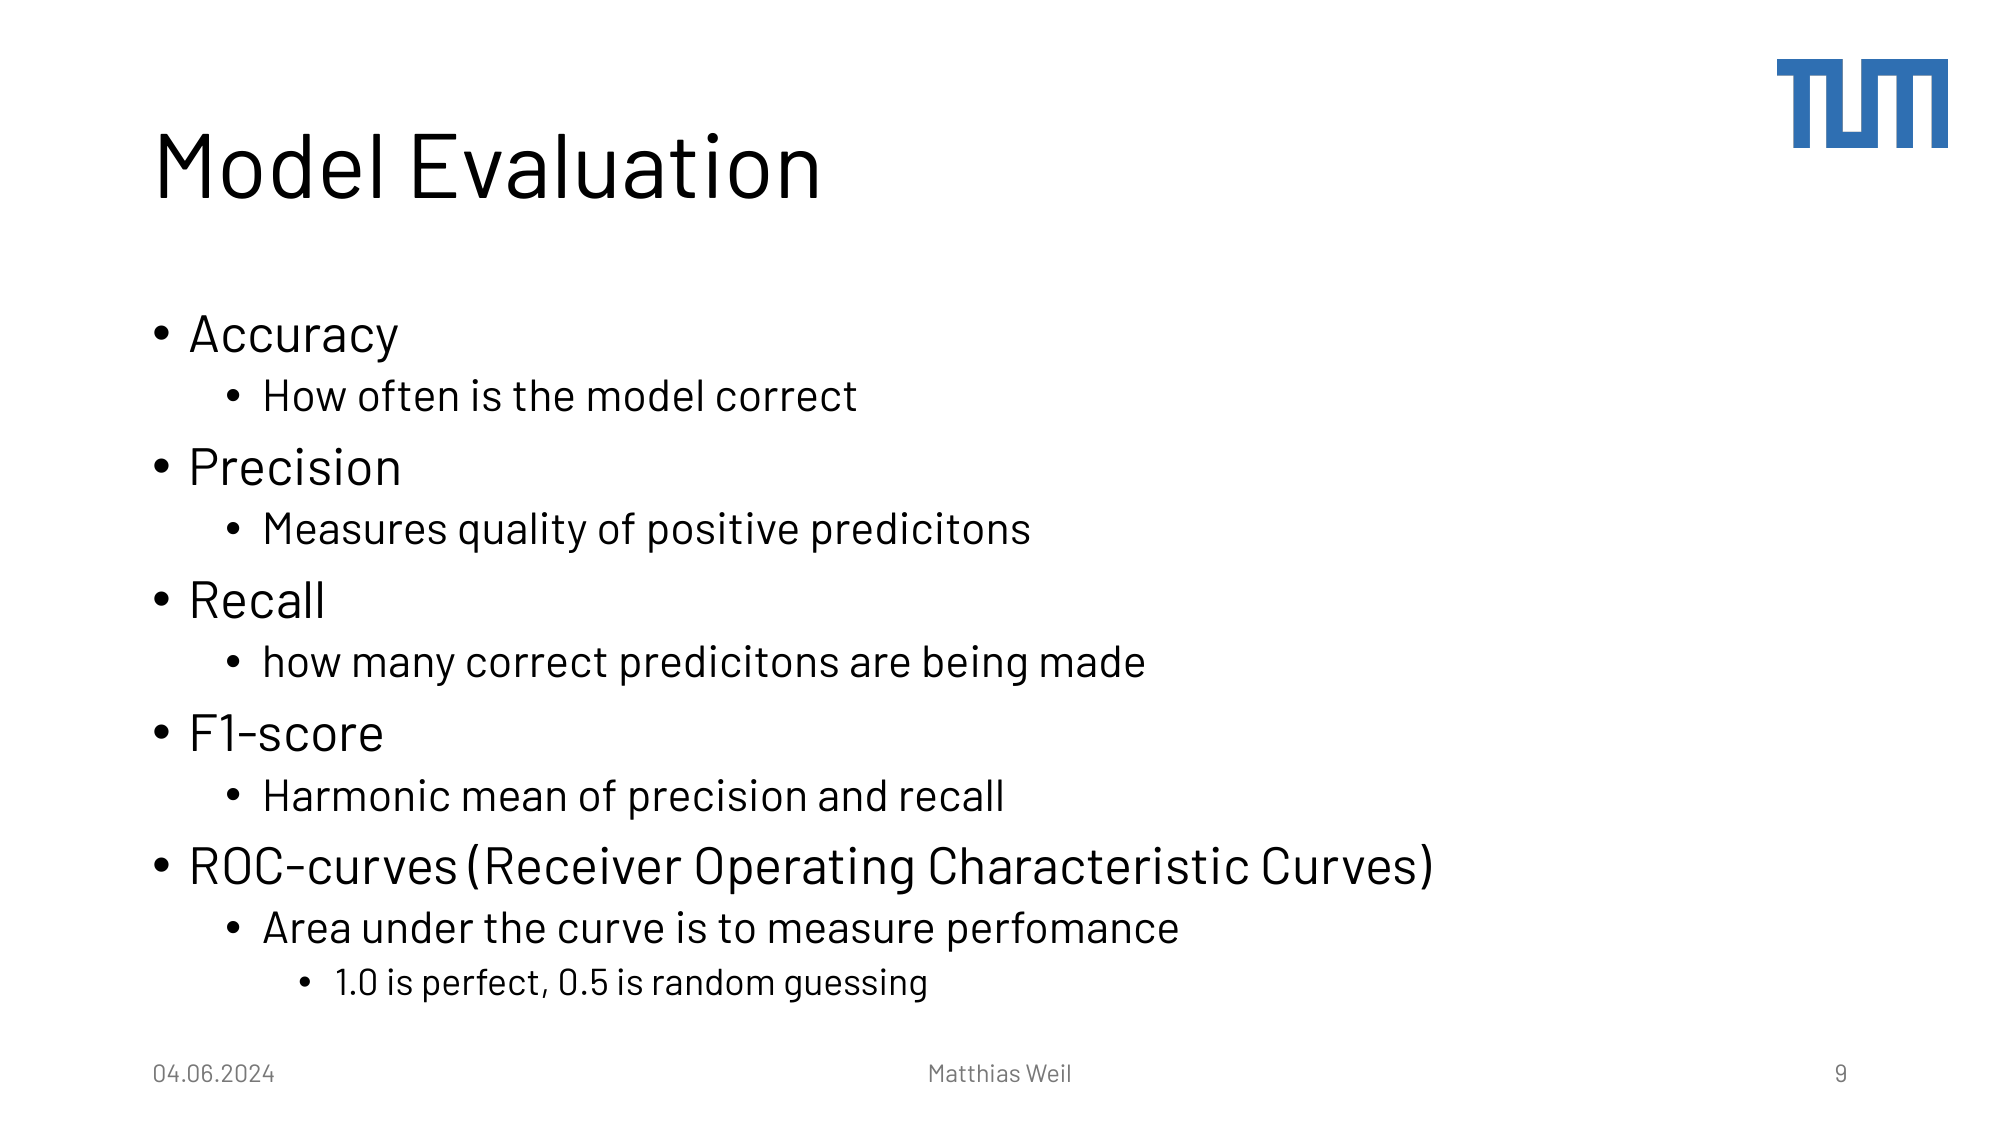

# Model Evaluation
Accuracy
How often is the model correct
Precision
Measures quality of positive predicitons
Recall
how many correct predicitons are being made
F1-score
Harmonic mean of precision and recall
ROC-curves (Receiver Operating Characteristic Curves)
Area under the curve is to measure perfomance
1.0 is perfect, 0.5 is random guessing
04.06.2024
Matthias Weil
9